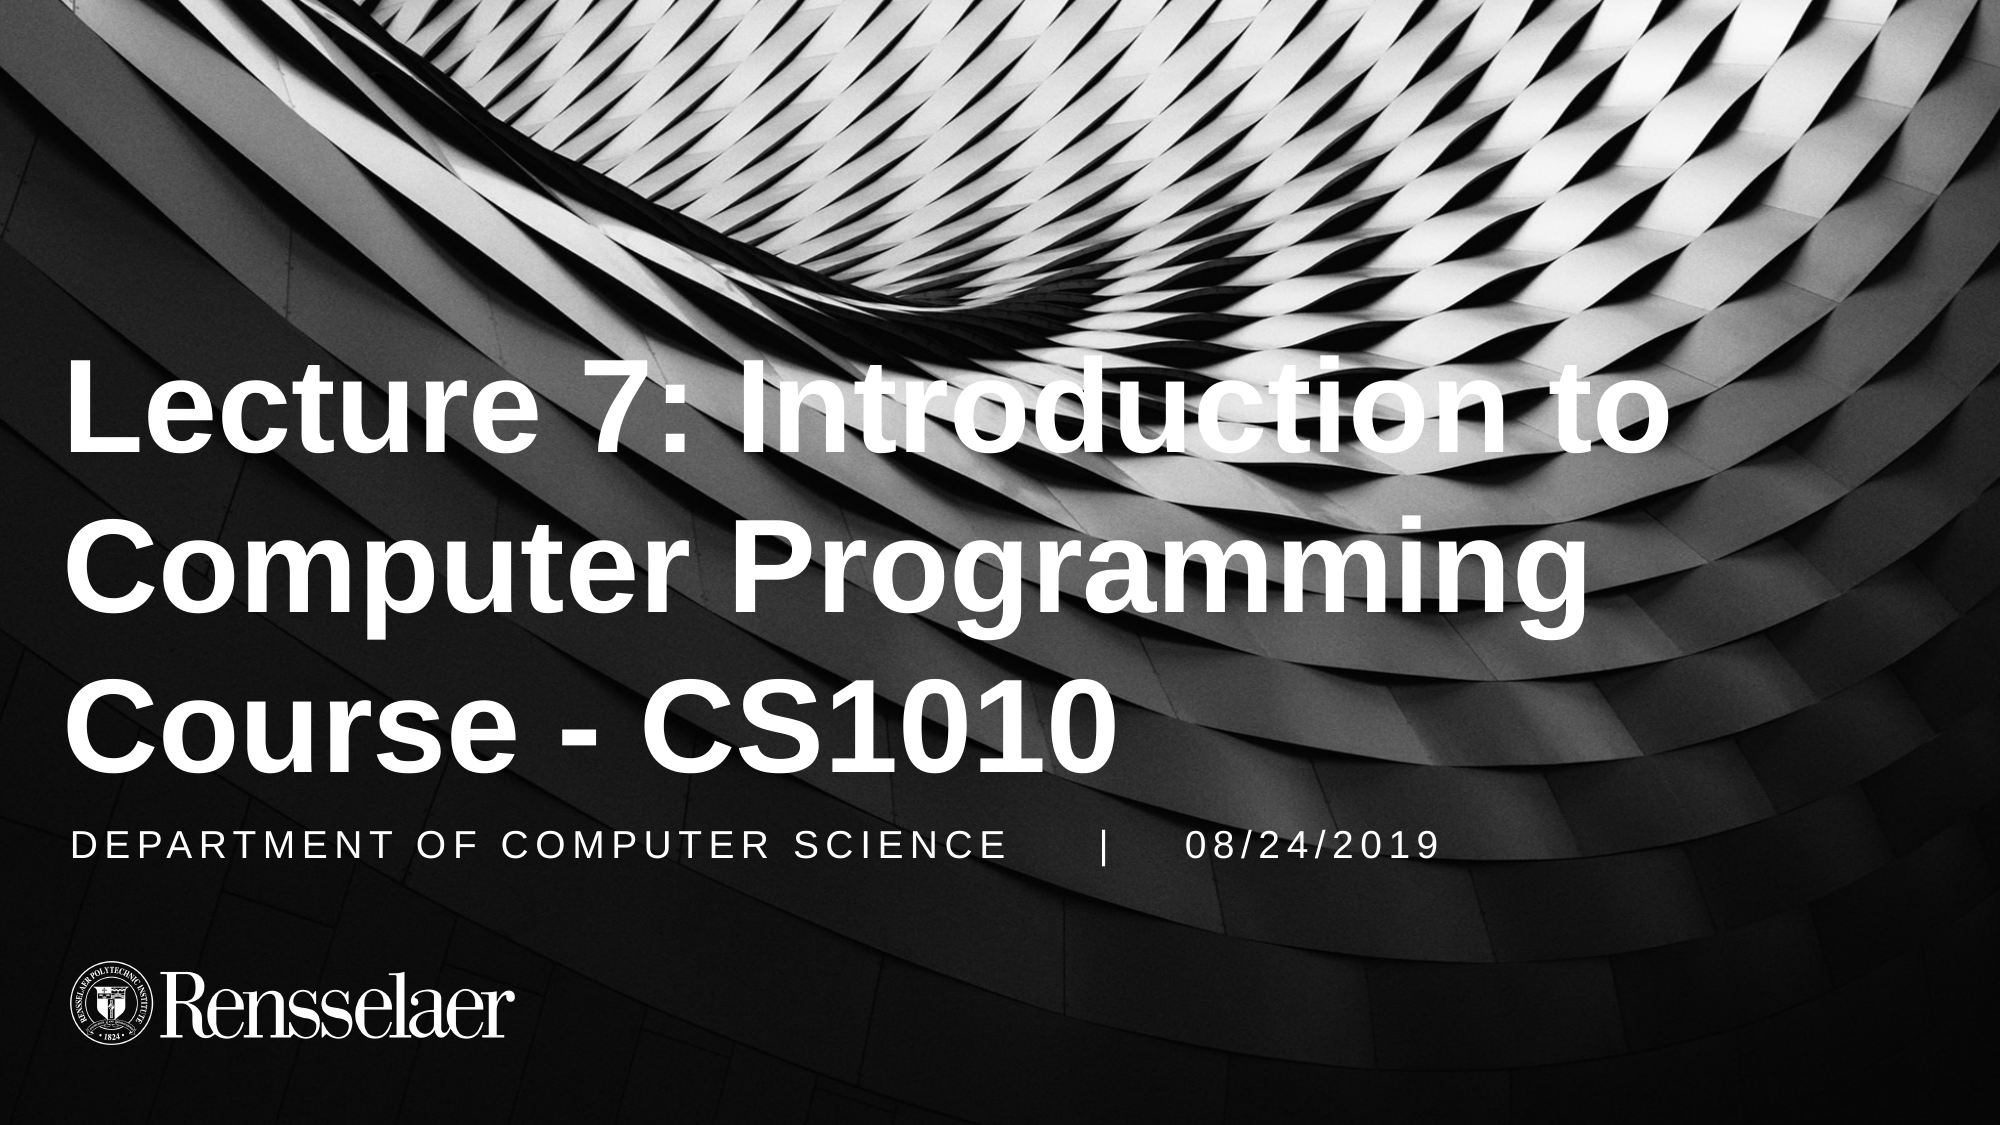

# Lecture 7: Introduction to Computer Programming Course - CS1010
DEPARTMENT OF COMPUTER SCIENCE     |    08/24/2019